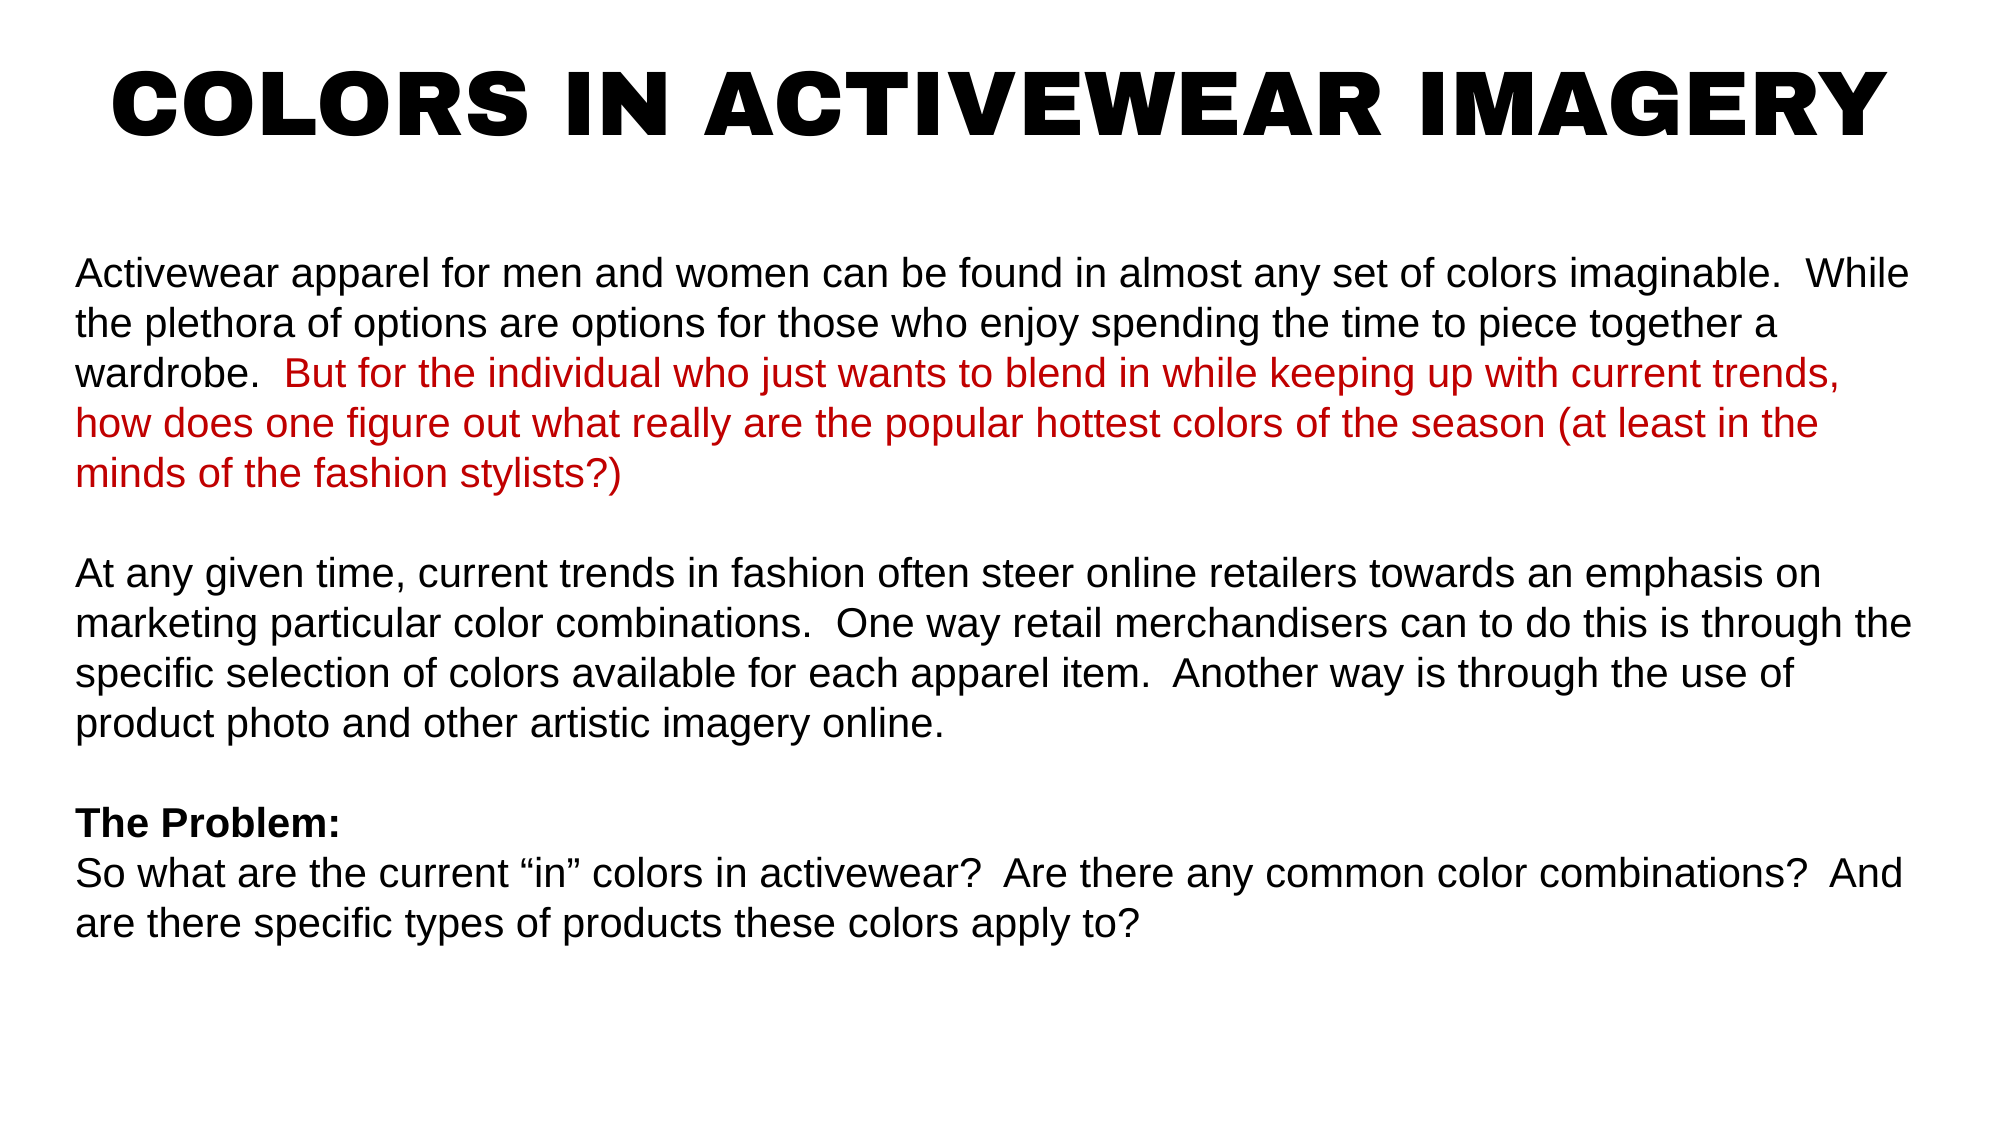

COLORS IN ACTIVEWEAR IMAGERY
Activewear apparel for men and women can be found in almost any set of colors imaginable.  While the plethora of options are options for those who enjoy spending the time to piece together a wardrobe.  But for the individual who just wants to blend in while keeping up with current trends, how does one figure out what really are the popular hottest colors of the season (at least in the minds of the fashion stylists?)

At any given time, current trends in fashion often steer online retailers towards an emphasis on marketing particular color combinations.  One way retail merchandisers can to do this is through the specific selection of colors available for each apparel item.  Another way is through the use of product photo and other artistic imagery online.

The Problem:
So what are the current “in” colors in activewear?  Are there any common color combinations?  And are there specific types of products these colors apply to?